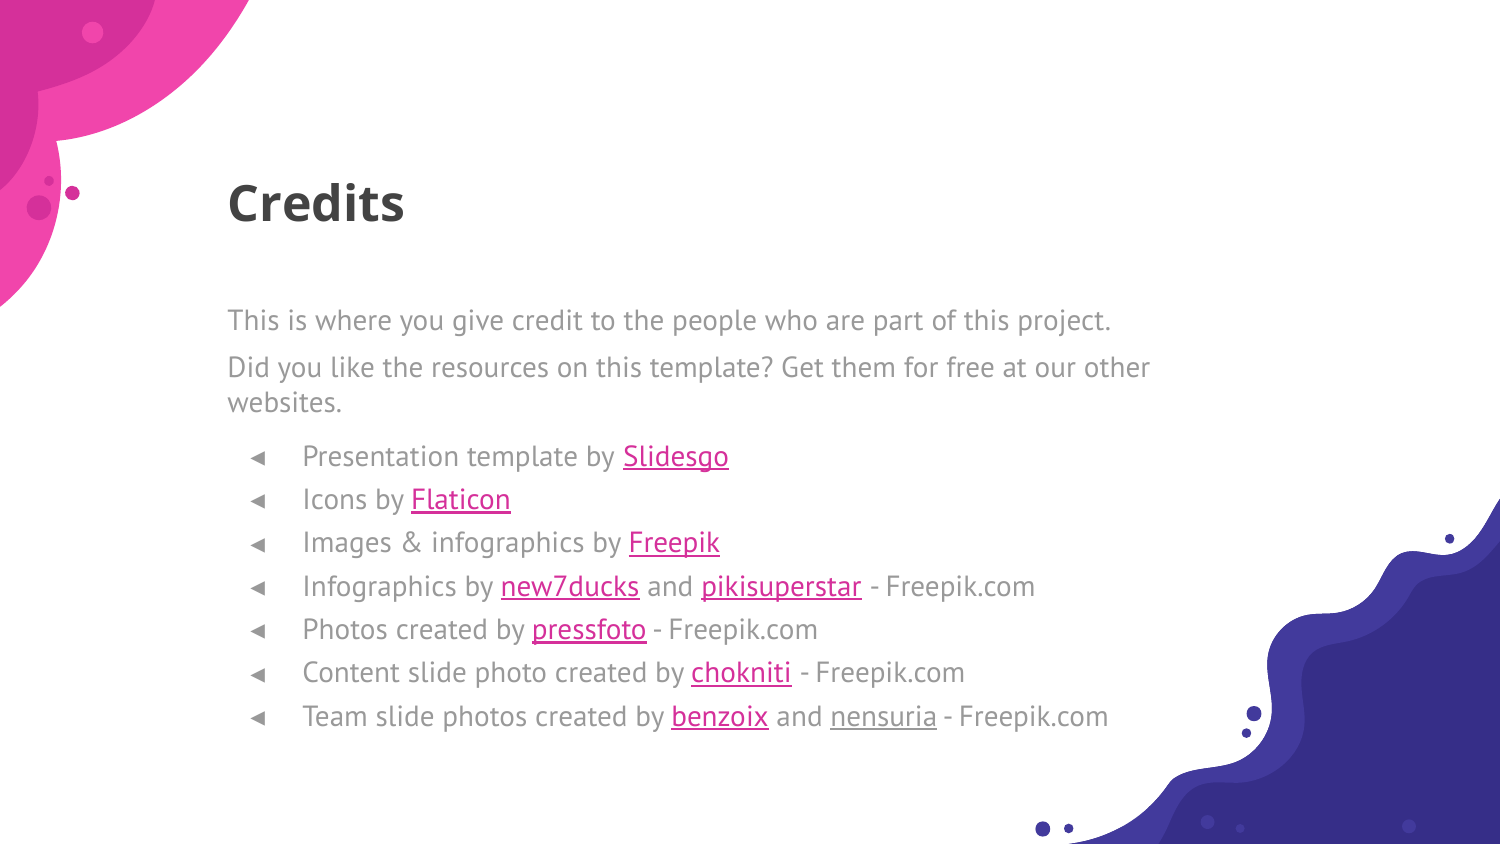

# Credits

This is where you give credit to the people who are part of this project.
Did you like the resources on this template? Get them for free at our other websites.
Presentation template by Slidesgo
Icons by Flaticon
Images & infographics by Freepik
Infographics by new7ducks and pikisuperstar - Freepik.com
Photos created by pressfoto - Freepik.com
Content slide photo created by chokniti - Freepik.com
Team slide photos created by benzoix and nensuria - Freepik.com